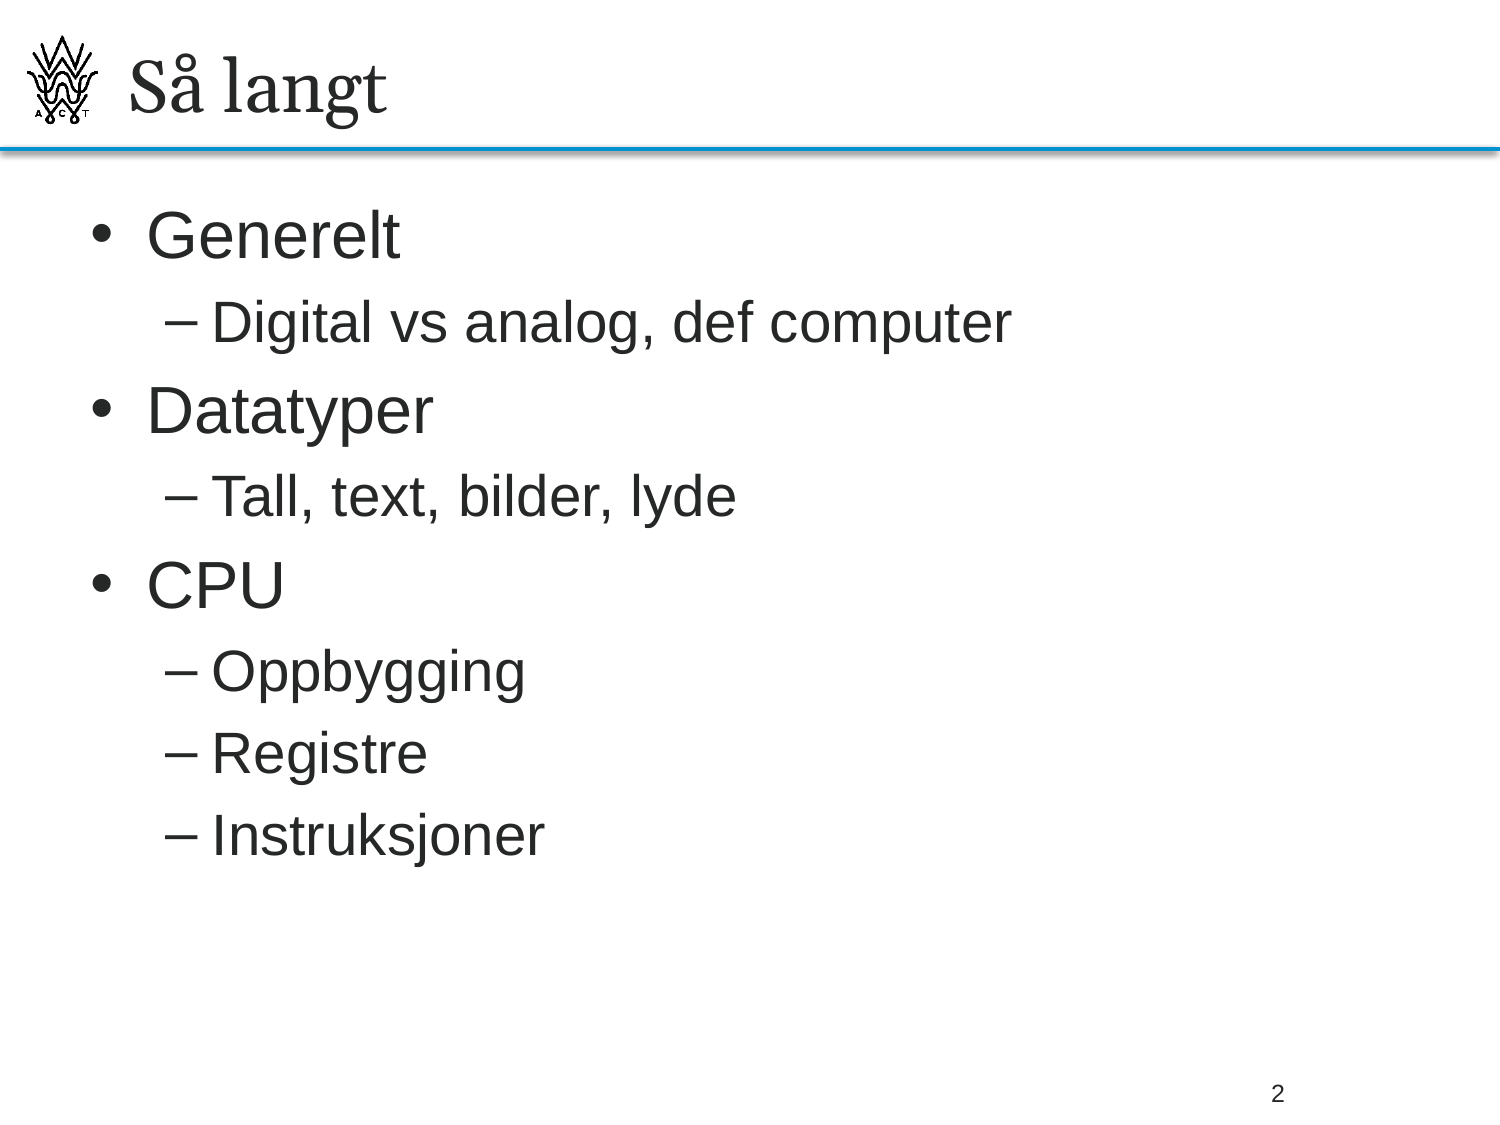

# Så langt
Generelt
Digital vs analog, def computer
Datatyper
Tall, text, bilder, lyde
CPU
Oppbygging
Registre
Instruksjoner

26.09.2013
Bjørn O. Listog -- blistog@nith.no
2